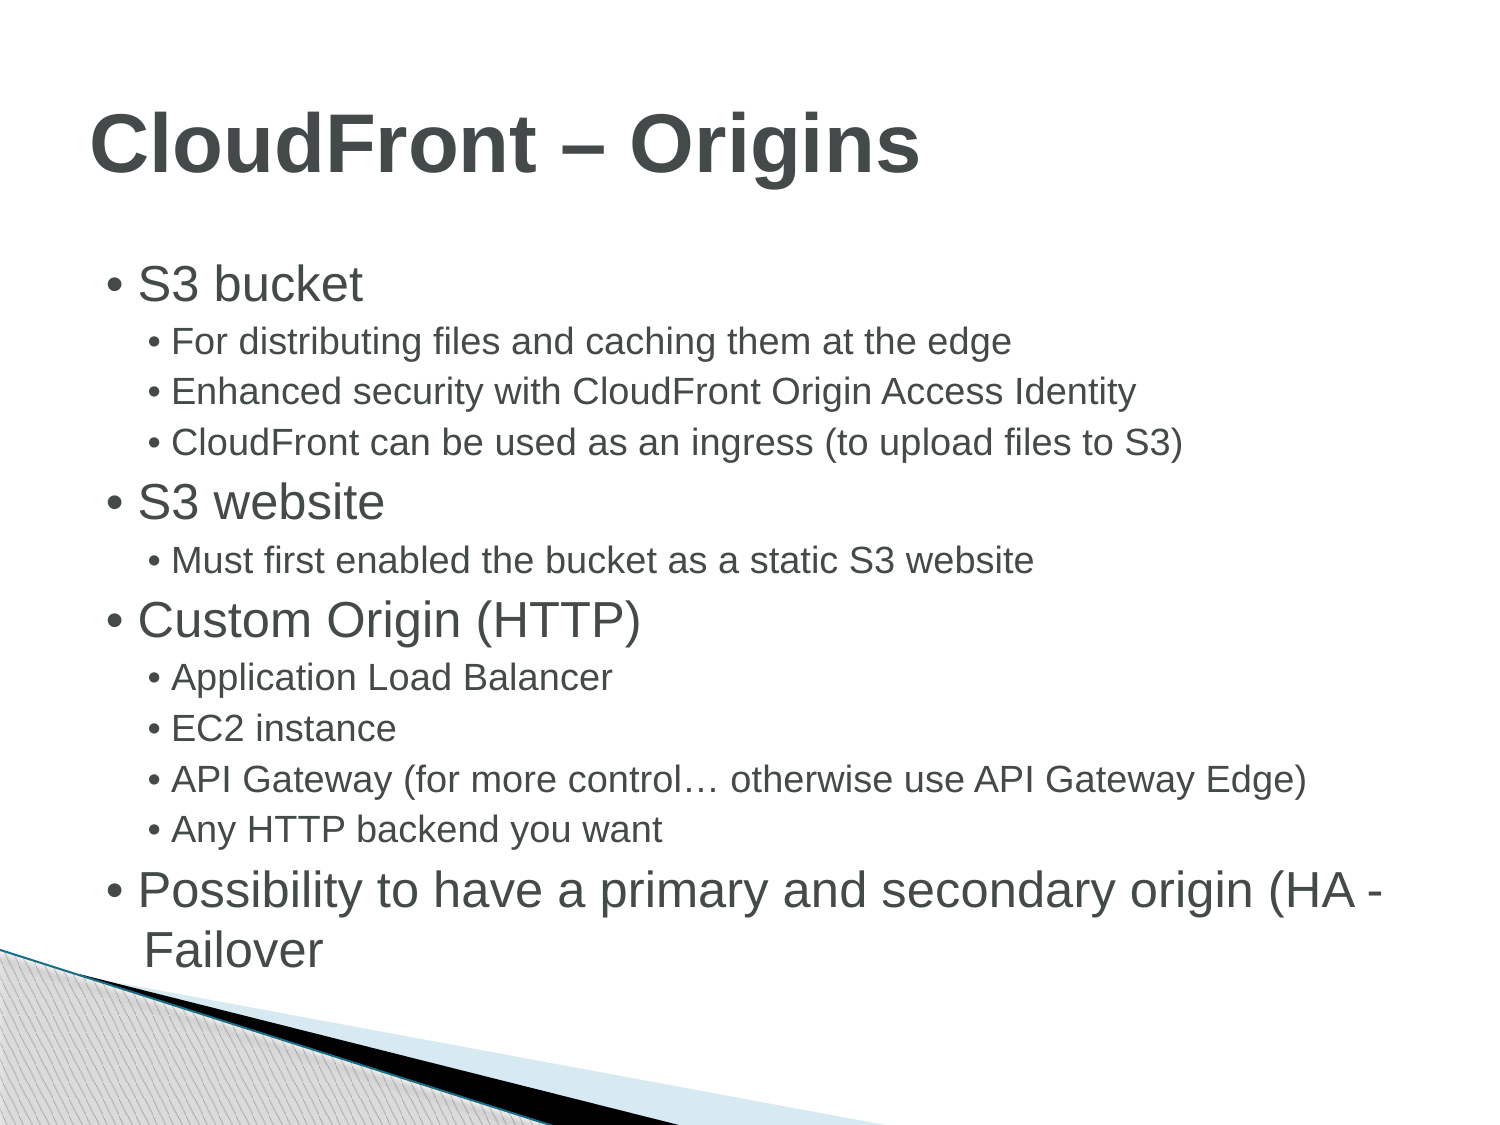

# CloudFront – Origins
• S3 bucket
• For distributing files and caching them at the edge
• Enhanced security with CloudFront Origin Access Identity
• CloudFront can be used as an ingress (to upload files to S3)
• S3 website
• Must first enabled the bucket as a static S3 website
• Custom Origin (HTTP)
• Application Load Balancer
• EC2 instance
• API Gateway (for more control… otherwise use API Gateway Edge)
• Any HTTP backend you want
• Possibility to have a primary and secondary origin (HA - Failover